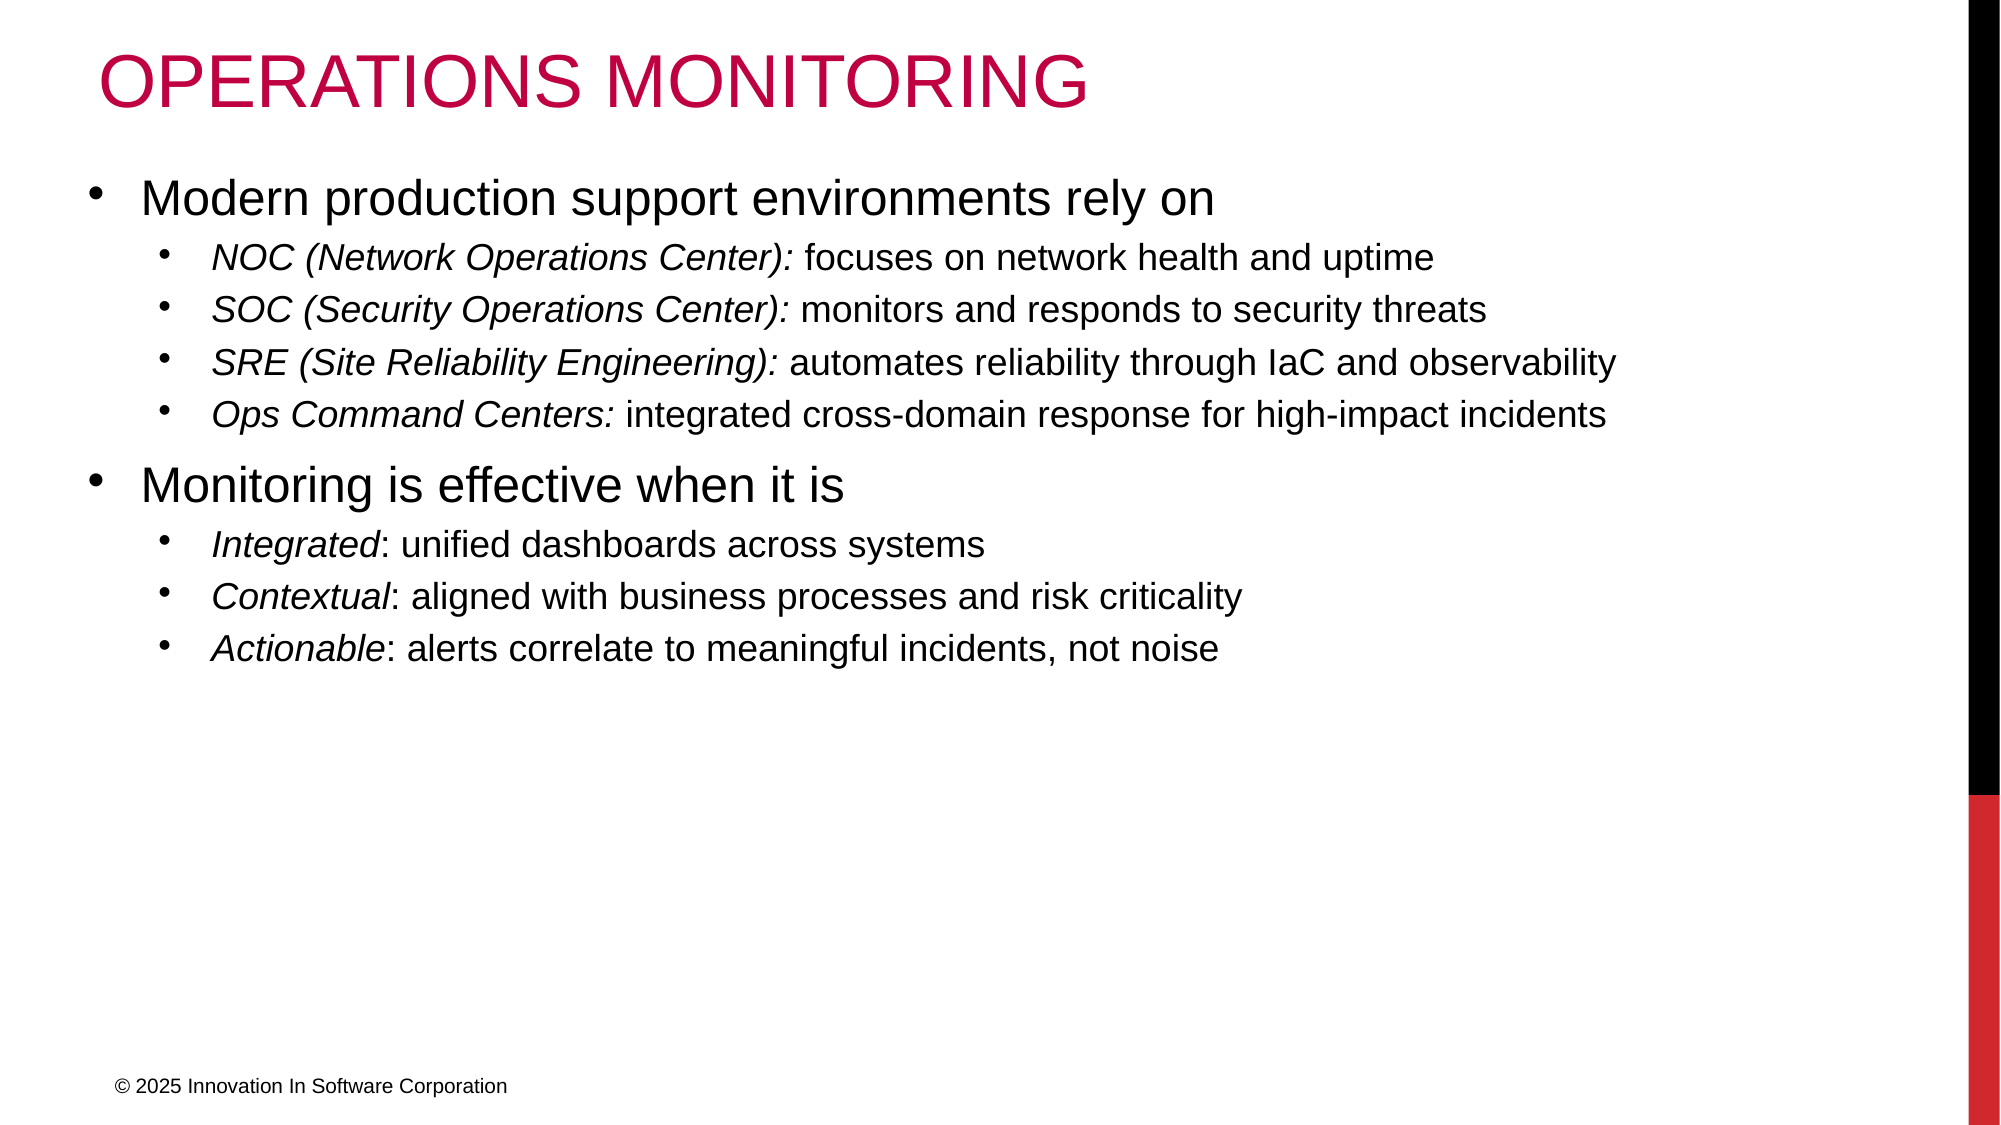

# Operations Monitoring
Modern production support environments rely on
NOC (Network Operations Center): focuses on network health and uptime
SOC (Security Operations Center): monitors and responds to security threats
SRE (Site Reliability Engineering): automates reliability through IaC and observability
Ops Command Centers: integrated cross-domain response for high-impact incidents
Monitoring is effective when it is
Integrated: unified dashboards across systems
Contextual: aligned with business processes and risk criticality
Actionable: alerts correlate to meaningful incidents, not noise
© 2025 Innovation In Software Corporation